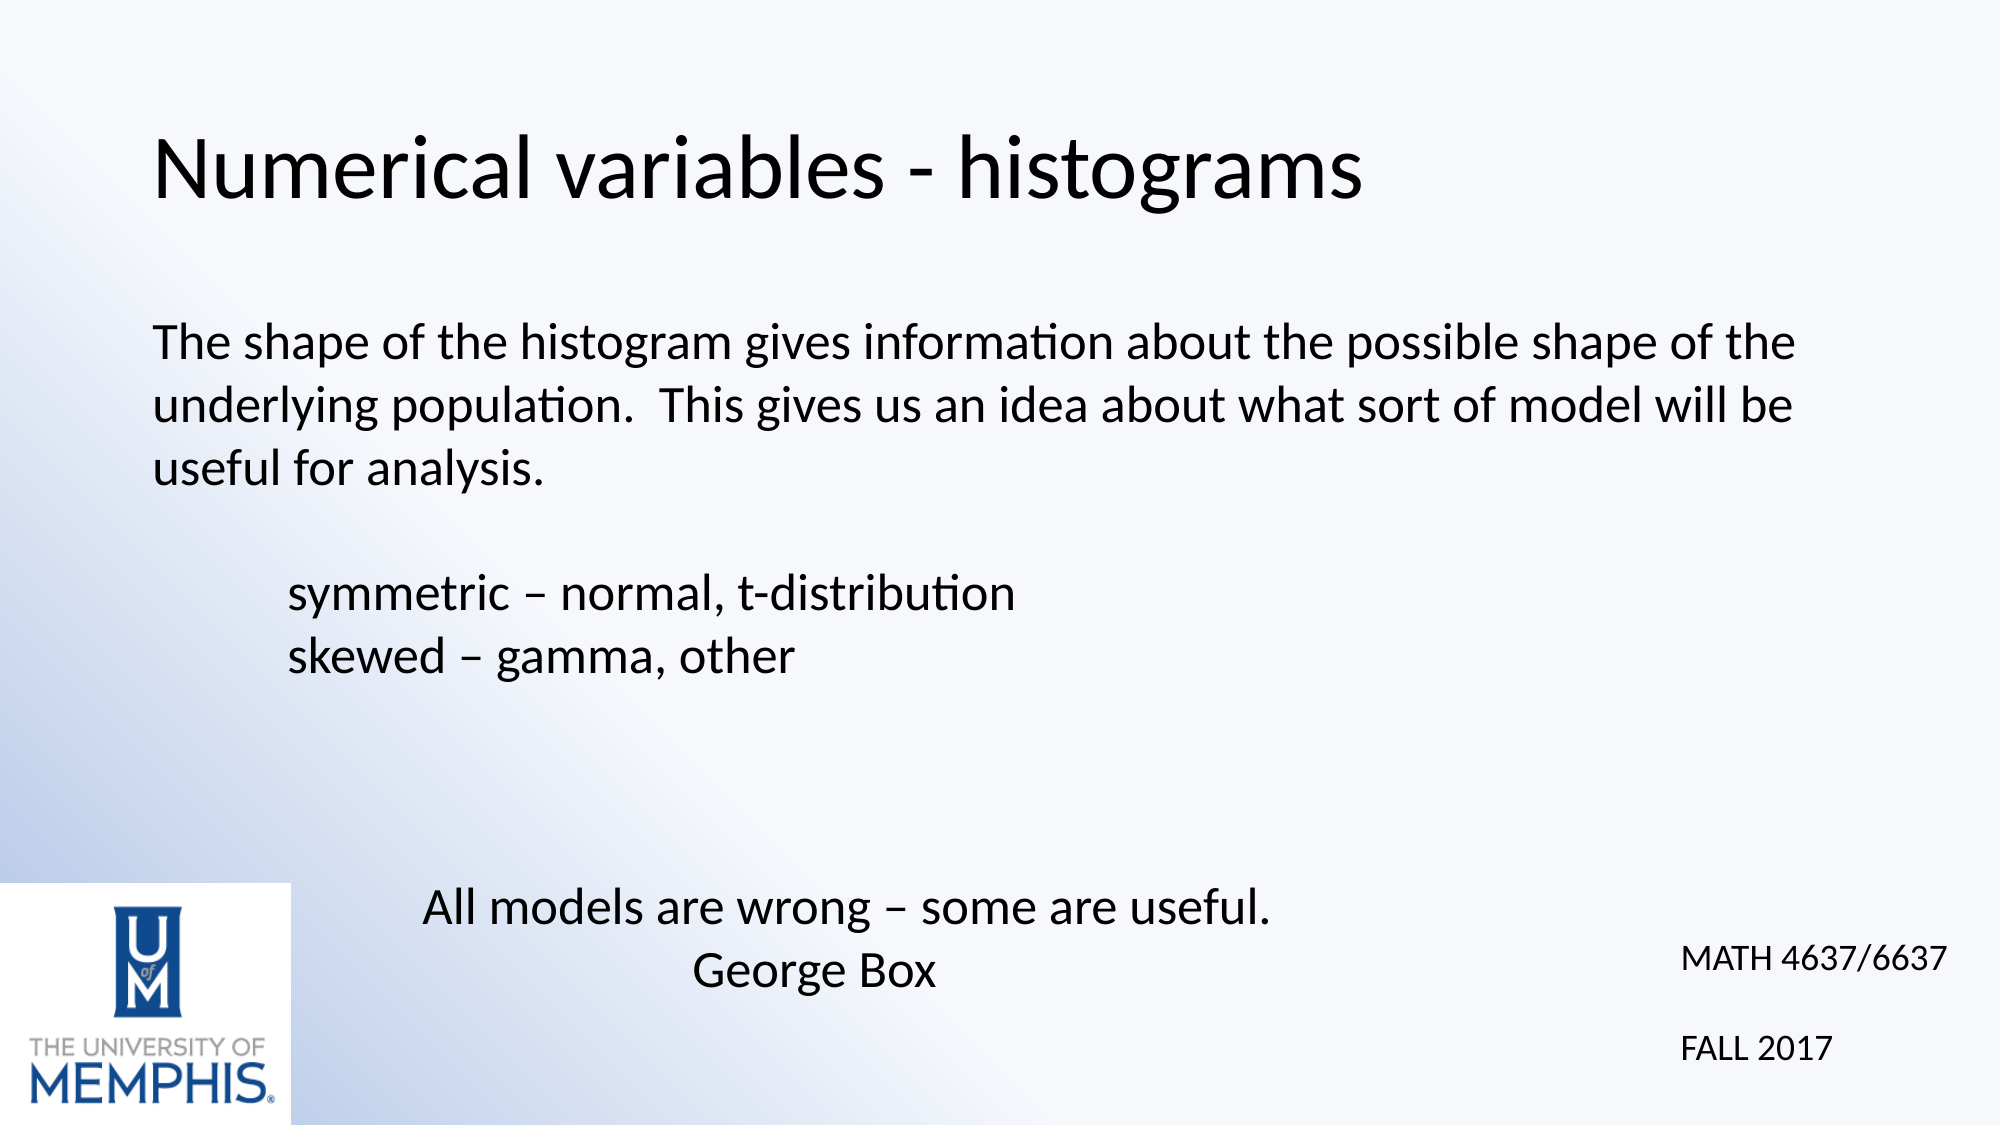

# Numerical variables - histograms
The shape of the histogram gives information about the possible shape of the underlying population.  This gives us an idea about what sort of model will be useful for analysis.

	symmetric – normal, t-distribution
	skewed – gamma, other

		All models are wrong – some are useful.
				George Box